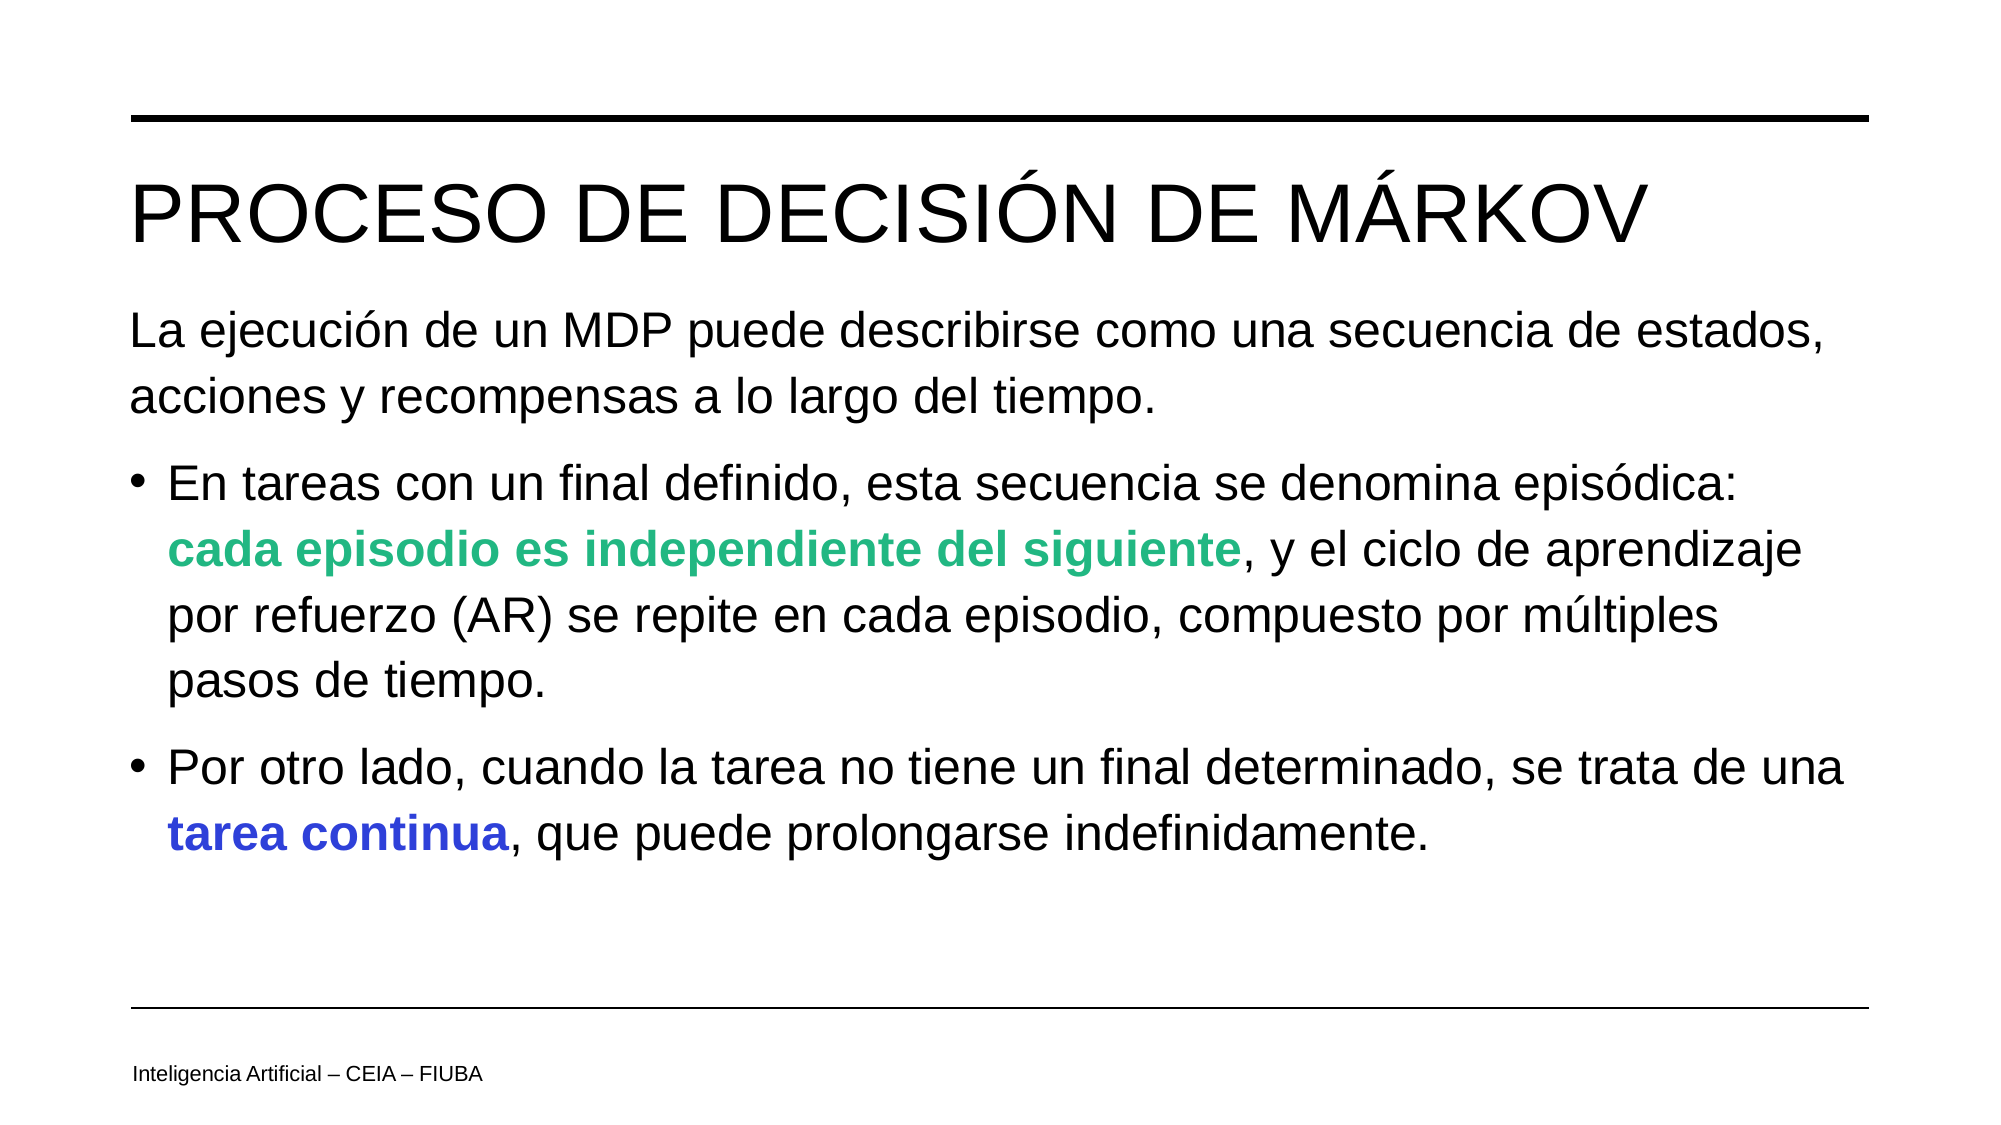

# Proceso de decisión de Márkov
La ejecución de un MDP puede describirse como una secuencia de estados, acciones y recompensas a lo largo del tiempo.
En tareas con un final definido, esta secuencia se denomina episódica: cada episodio es independiente del siguiente, y el ciclo de aprendizaje por refuerzo (AR) se repite en cada episodio, compuesto por múltiples pasos de tiempo.
Por otro lado, cuando la tarea no tiene un final determinado, se trata de una tarea continua, que puede prolongarse indefinidamente.
Inteligencia Artificial – CEIA – FIUBA
Image by vectorjuice